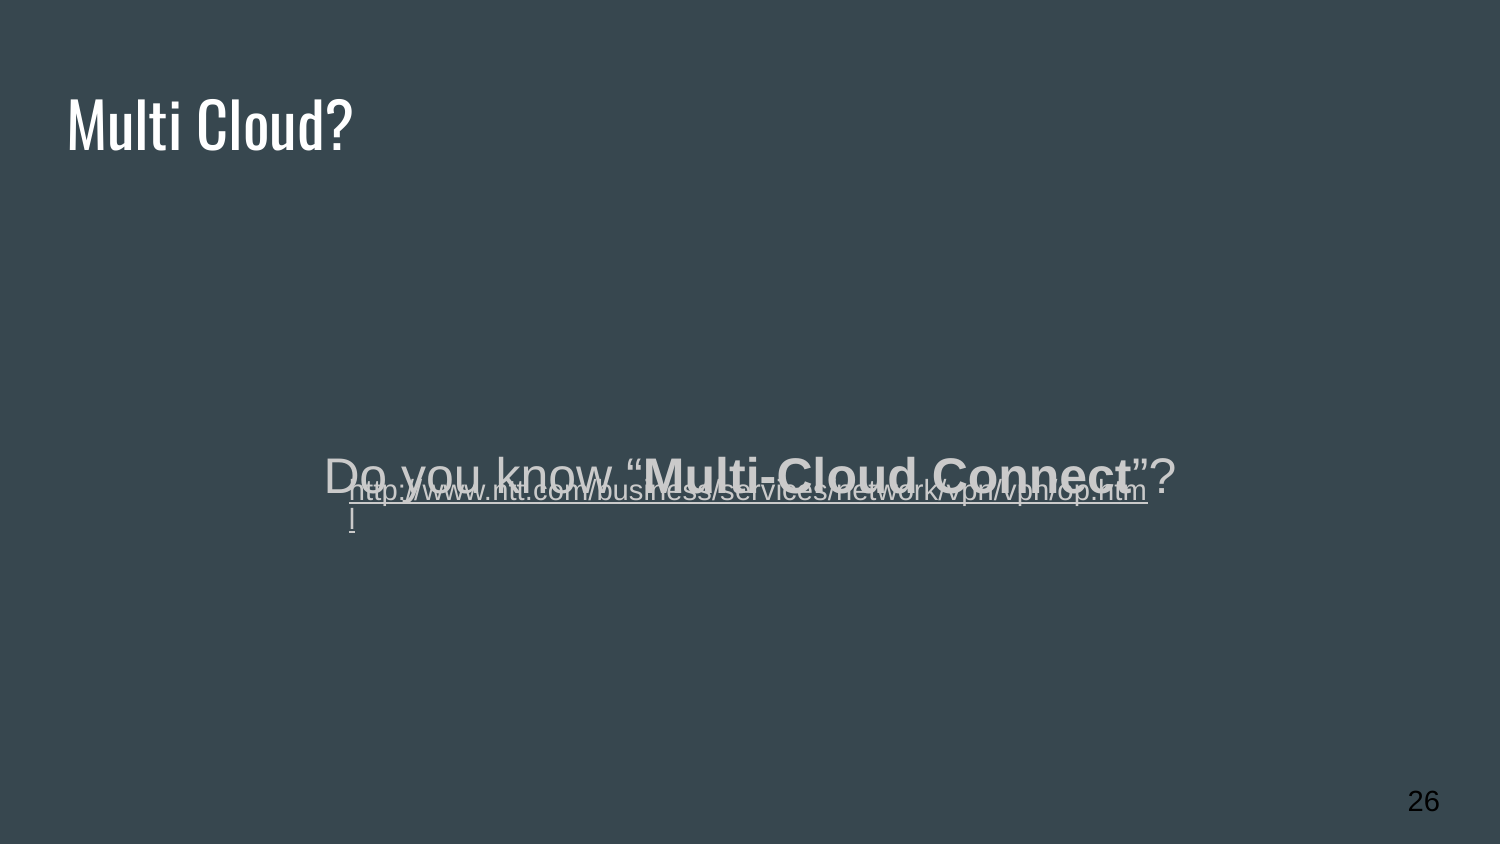

# Multi Cloud?
Do you know “Multi-Cloud Connect”?
http://www.ntt.com/business/services/network/vpn/vpn/op.html
26